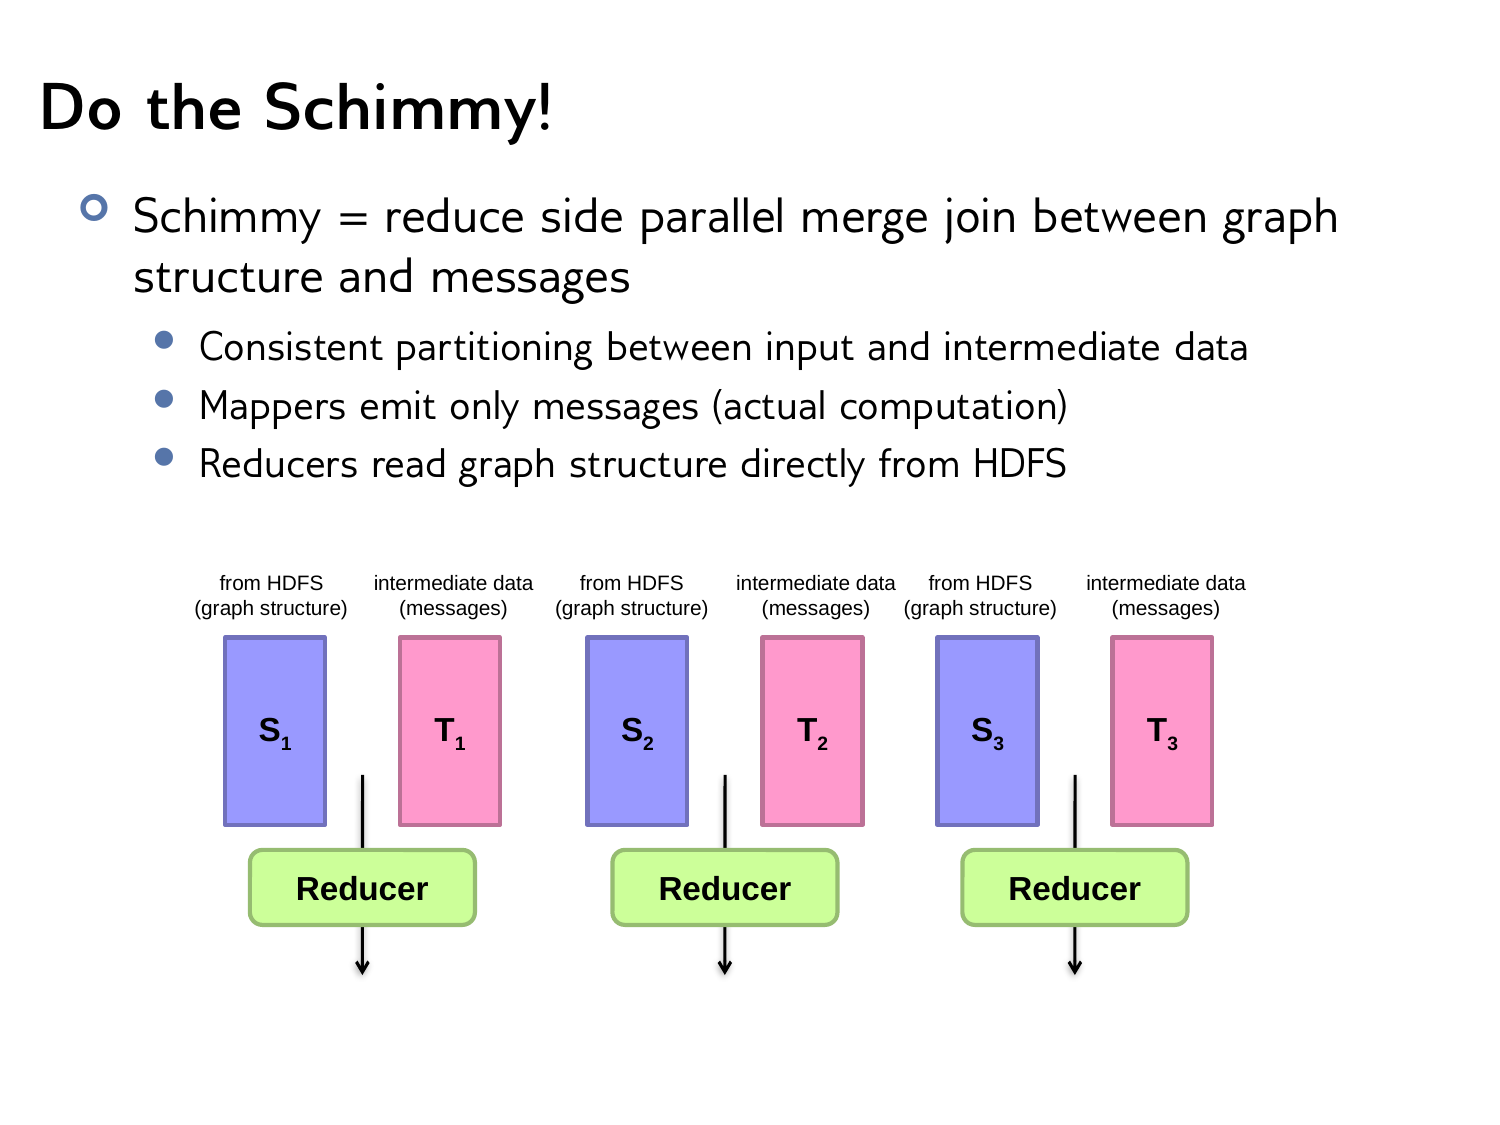

# Do the Schimmy!
Schimmy = reduce side parallel merge join between graph structure and messages
Consistent partitioning between input and intermediate data
Mappers emit only messages (actual computation)
Reducers read graph structure directly from HDFS
from HDFS
(graph structure)
intermediate data
(messages)
from HDFS
(graph structure)
intermediate data
(messages)
from HDFS
(graph structure)
intermediate data
(messages)
S1
T1
S2
T2
S3
T3
Reducer
Reducer
Reducer